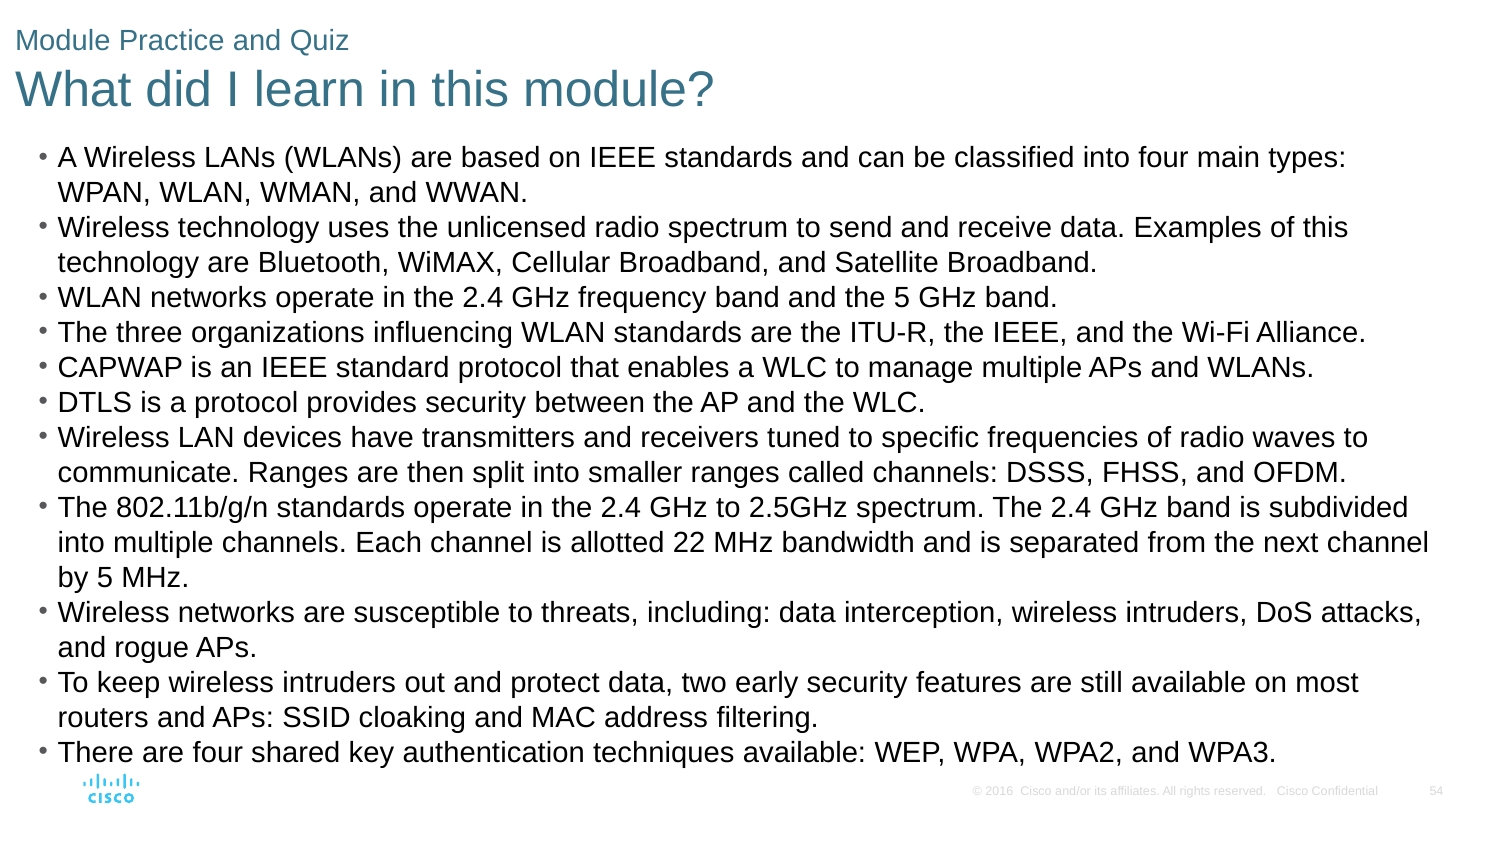

# Module Practice and Quiz What did I learn in this module?
A Wireless LANs (WLANs) are based on IEEE standards and can be classified into four main types: WPAN, WLAN, WMAN, and WWAN.
Wireless technology uses the unlicensed radio spectrum to send and receive data. Examples of this technology are Bluetooth, WiMAX, Cellular Broadband, and Satellite Broadband.
WLAN networks operate in the 2.4 GHz frequency band and the 5 GHz band.
The three organizations influencing WLAN standards are the ITU-R, the IEEE, and the Wi-Fi Alliance.
CAPWAP is an IEEE standard protocol that enables a WLC to manage multiple APs and WLANs.
DTLS is a protocol provides security between the AP and the WLC.
Wireless LAN devices have transmitters and receivers tuned to specific frequencies of radio waves to communicate. Ranges are then split into smaller ranges called channels: DSSS, FHSS, and OFDM.
The 802.11b/g/n standards operate in the 2.4 GHz to 2.5GHz spectrum. The 2.4 GHz band is subdivided into multiple channels. Each channel is allotted 22 MHz bandwidth and is separated from the next channel by 5 MHz.
Wireless networks are susceptible to threats, including: data interception, wireless intruders, DoS attacks, and rogue APs.
To keep wireless intruders out and protect data, two early security features are still available on most routers and APs: SSID cloaking and MAC address filtering.
There are four shared key authentication techniques available: WEP, WPA, WPA2, and WPA3.